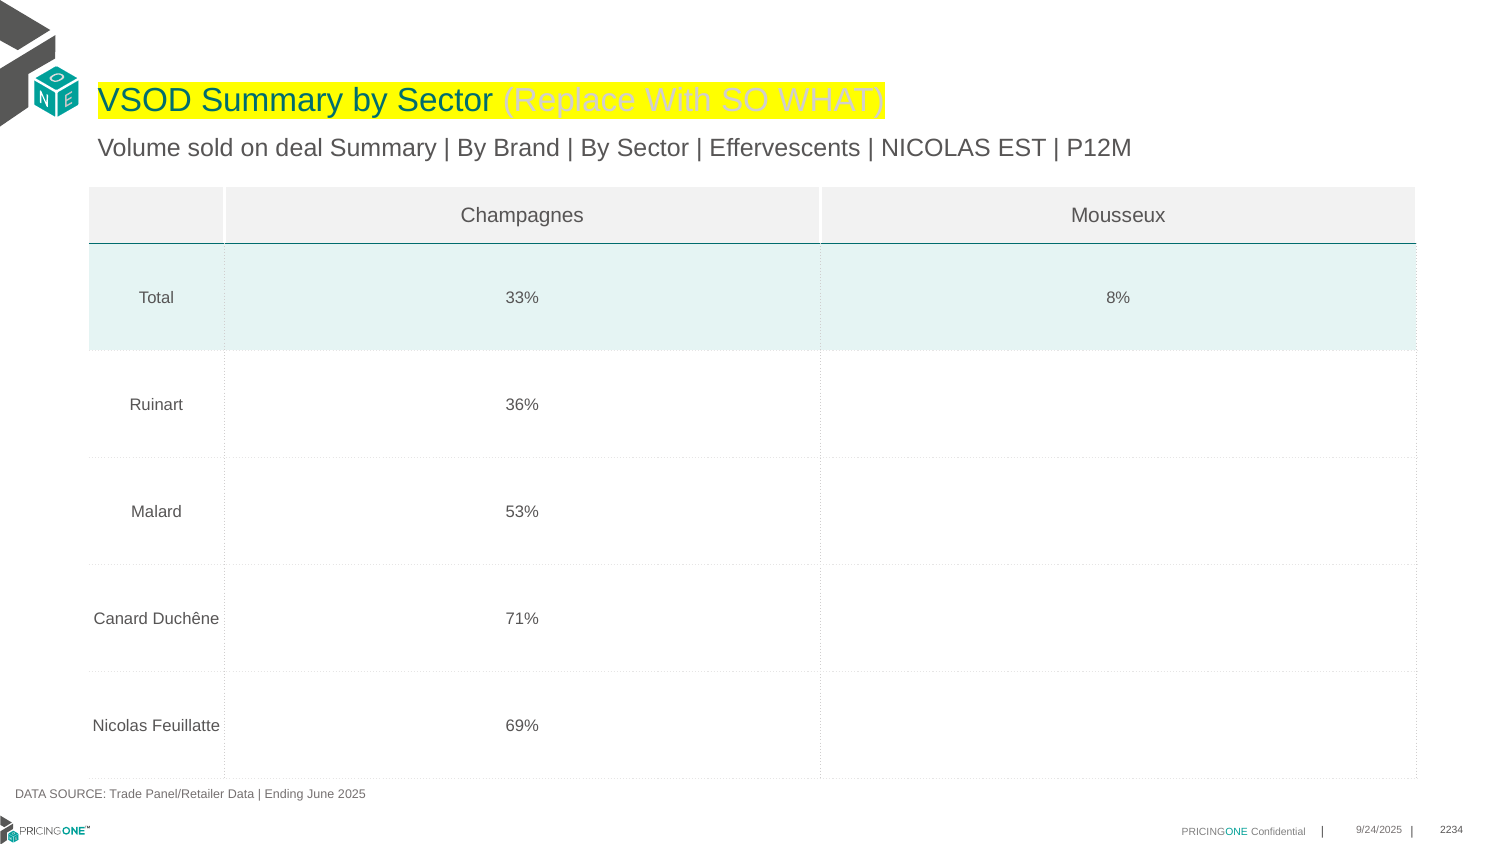

# VSOD Summary by Sector (Replace With SO WHAT)
Volume sold on deal Summary | By Brand | By Sector | Effervescents | NICOLAS EST | P12M
|  | Champagnes | Mousseux |
| --- | --- | --- |
| Total | 33% | 8% |
| Ruinart | 36% |  |
| Malard | 53% |  |
| Canard Duchêne | 71% |  |
| Nicolas Feuillatte | 69% |  |
DATA SOURCE: Trade Panel/Retailer Data | Ending June 2025

9/24/2025
2234